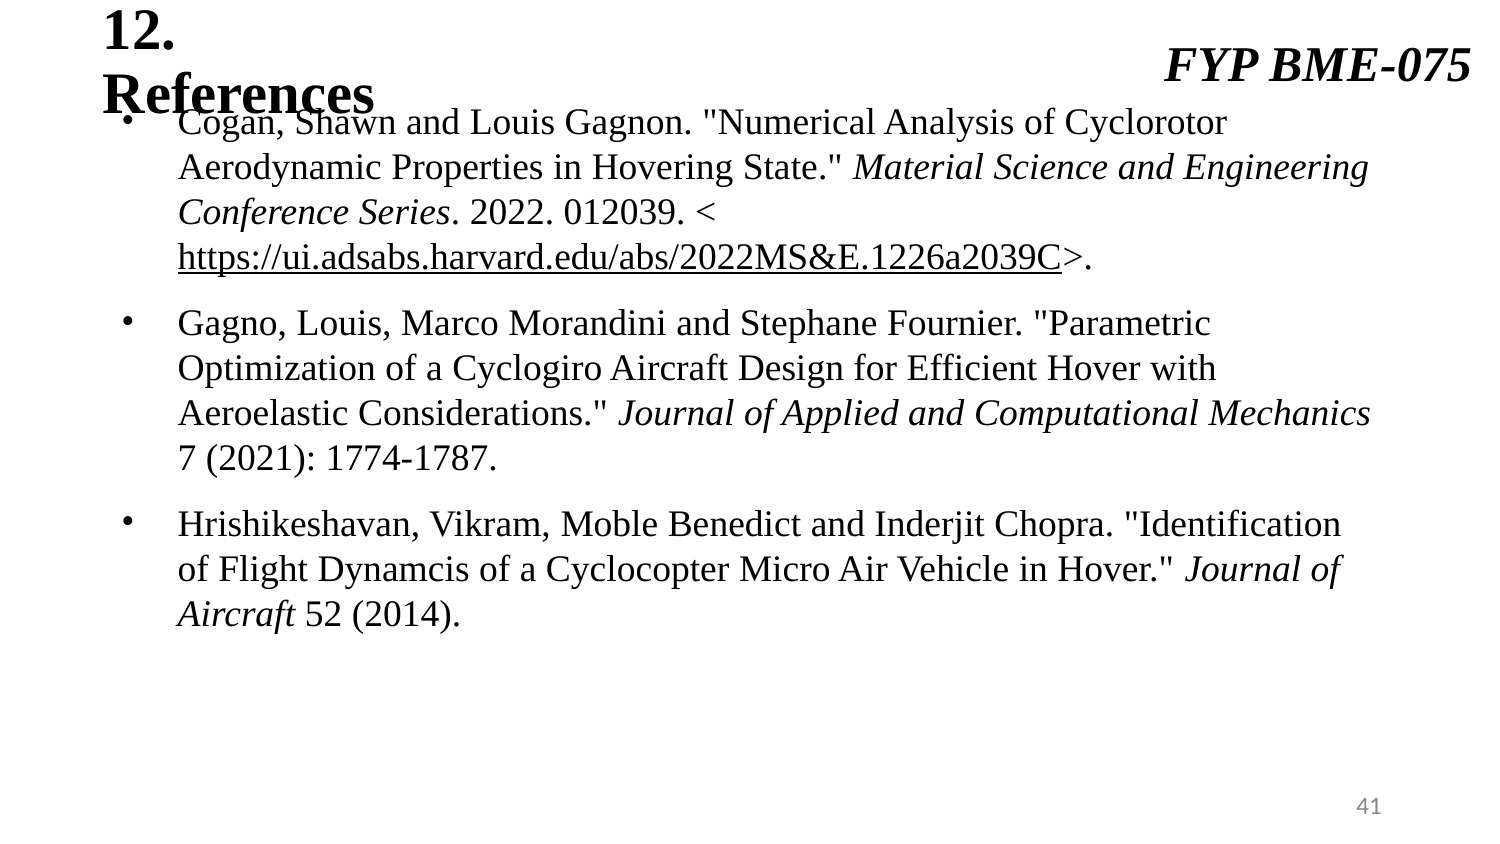

FYP BME-075
# 12.	References
Cogan, Shawn and Louis Gagnon. "Numerical Analysis of Cyclorotor Aerodynamic Properties in Hovering State." Material Science and Engineering Conference Series. 2022. 012039. <https://ui.adsabs.harvard.edu/abs/2022MS&E.1226a2039C>.
Gagno, Louis, Marco Morandini and Stephane Fournier. "Parametric Optimization of a Cyclogiro Aircraft Design for Efficient Hover with Aeroelastic Considerations." Journal of Applied and Computational Mechanics 7 (2021): 1774-1787.
Hrishikeshavan, Vikram, Moble Benedict and Inderjit Chopra. "Identification of Flight Dynamcis of a Cyclocopter Micro Air Vehicle in Hover." Journal of Aircraft 52 (2014).
41